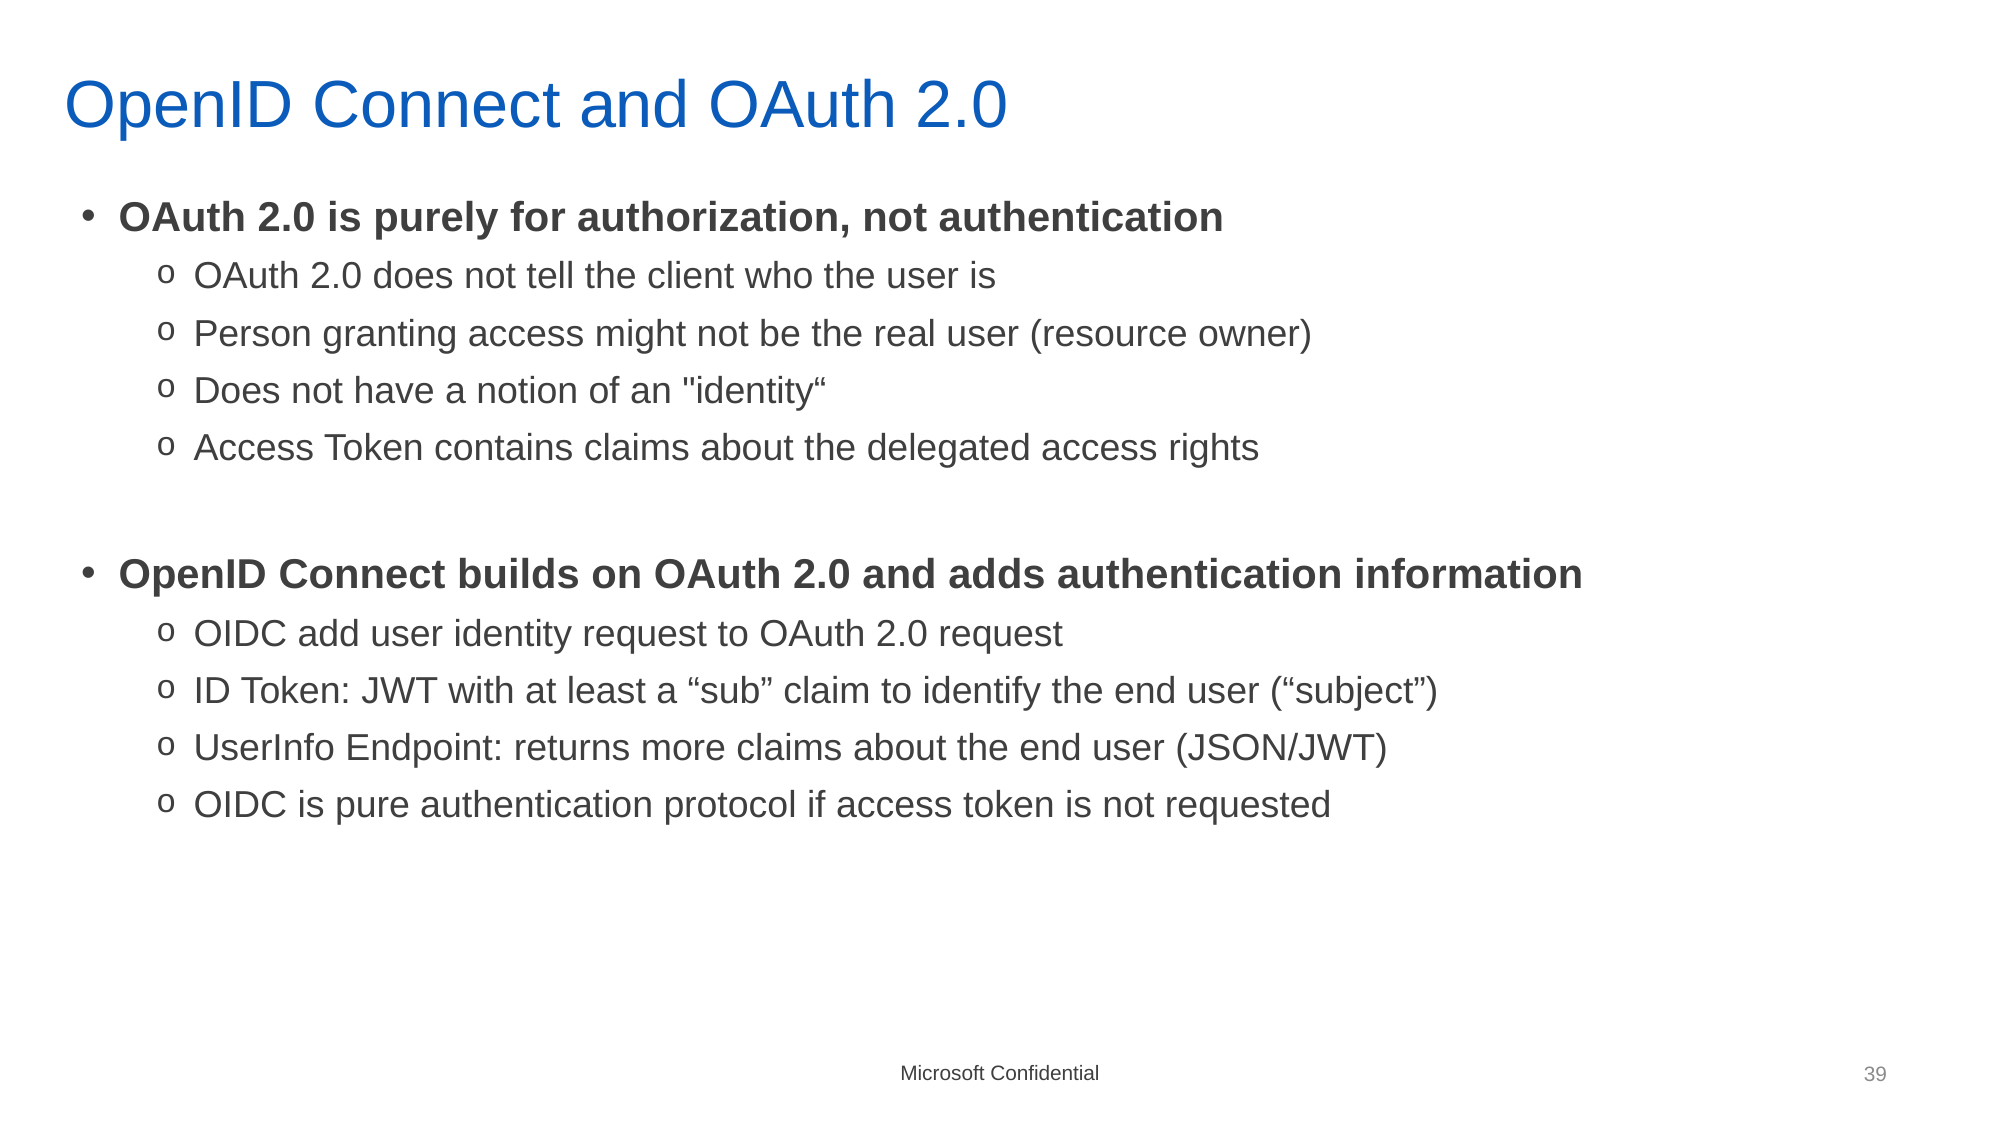

# OpenID Connect and OAuth 2.0
OAuth 2.0 is purely for authorization, not authentication
OAuth 2.0 does not tell the client who the user is
Person granting access might not be the real user (resource owner)
Does not have a notion of an "identity“
Access Token contains claims about the delegated access rights

OpenID Connect builds on OAuth 2.0 and adds authentication information
OIDC add user identity request to OAuth 2.0 request
ID Token: JWT with at least a “sub” claim to identify the end user (“subject”)
UserInfo Endpoint: returns more claims about the end user (JSON/JWT)
OIDC is pure authentication protocol if access token is not requested

39